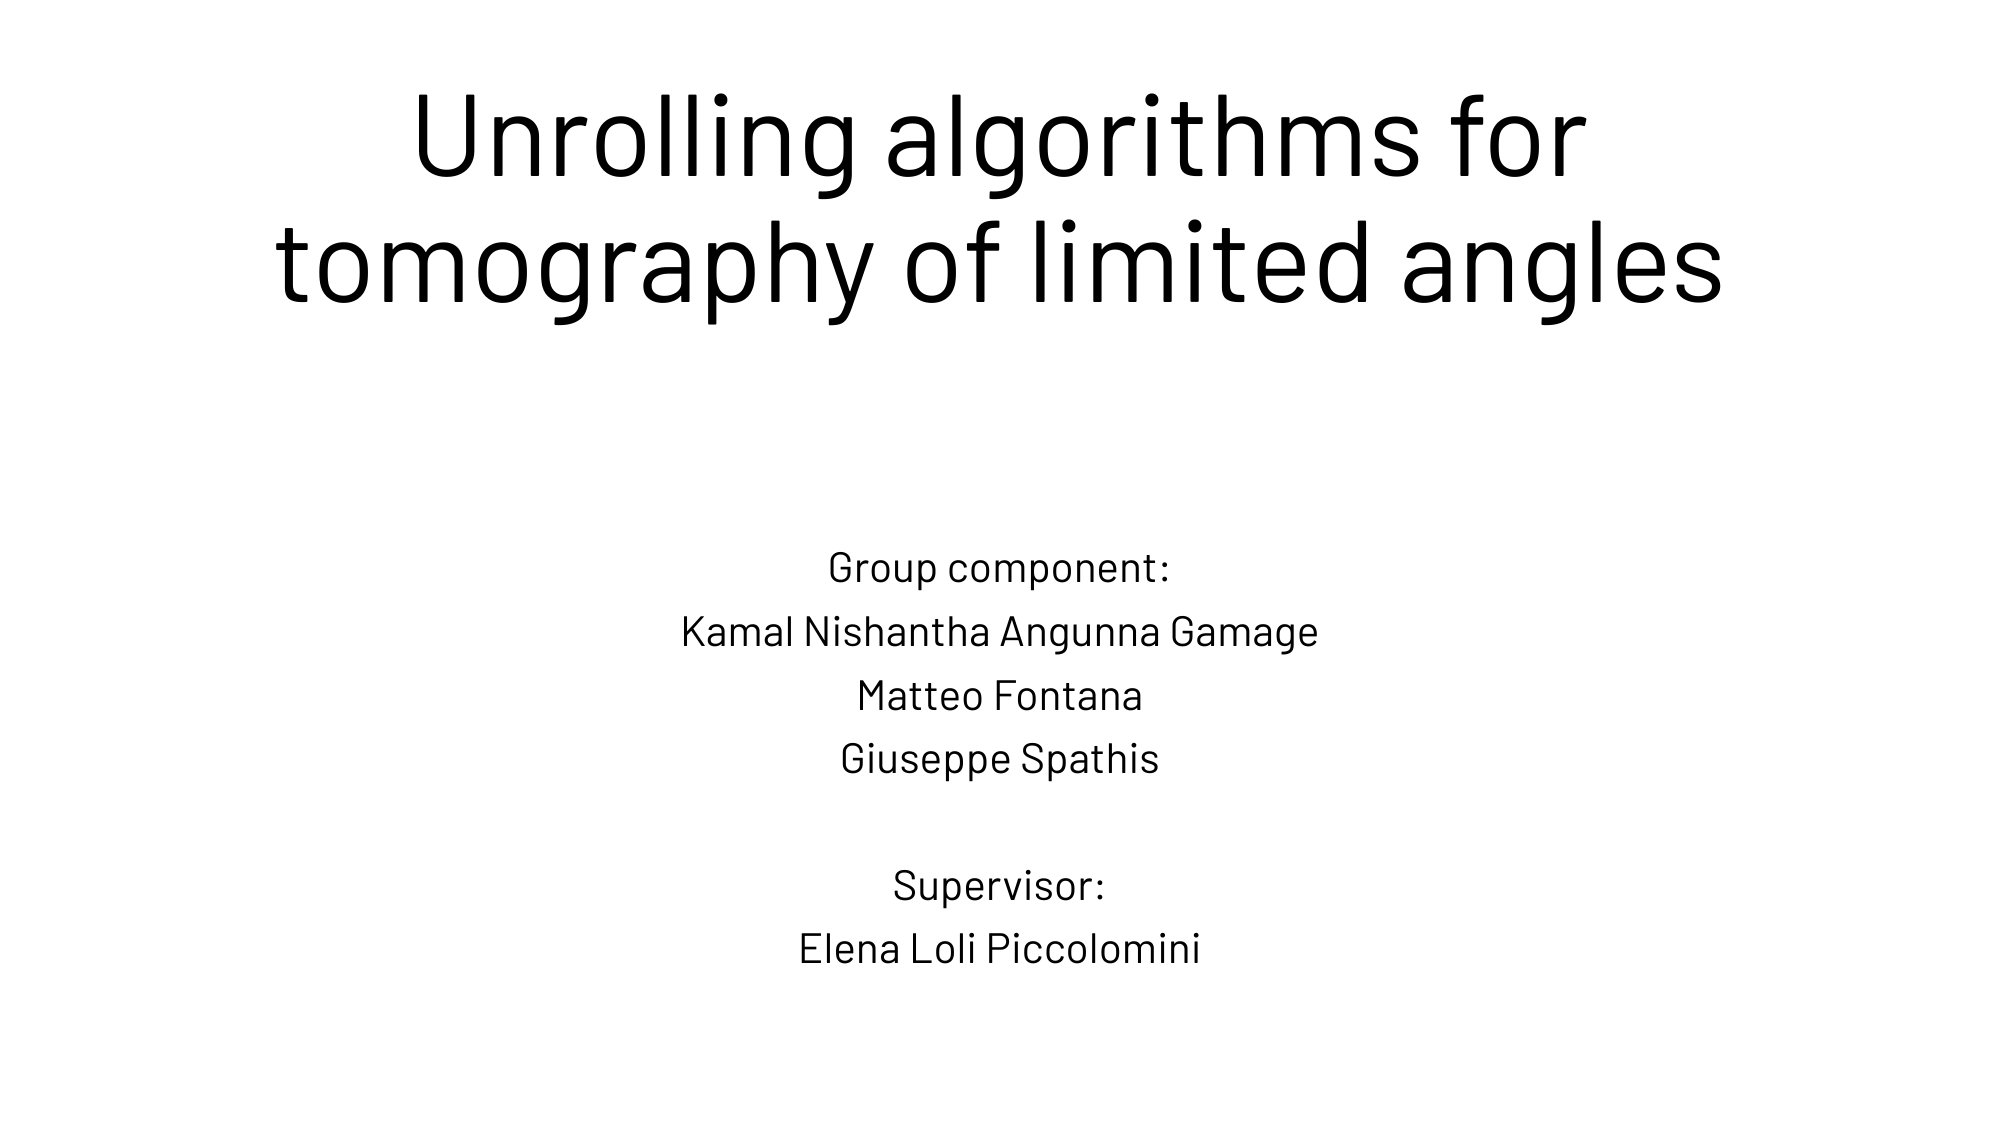

# Unrolling algorithms for tomography of limited angles

Group component:
Kamal Nishantha Angunna Gamage
Matteo Fontana
Giuseppe Spathis

Supervisor:
Elena Loli Piccolomini